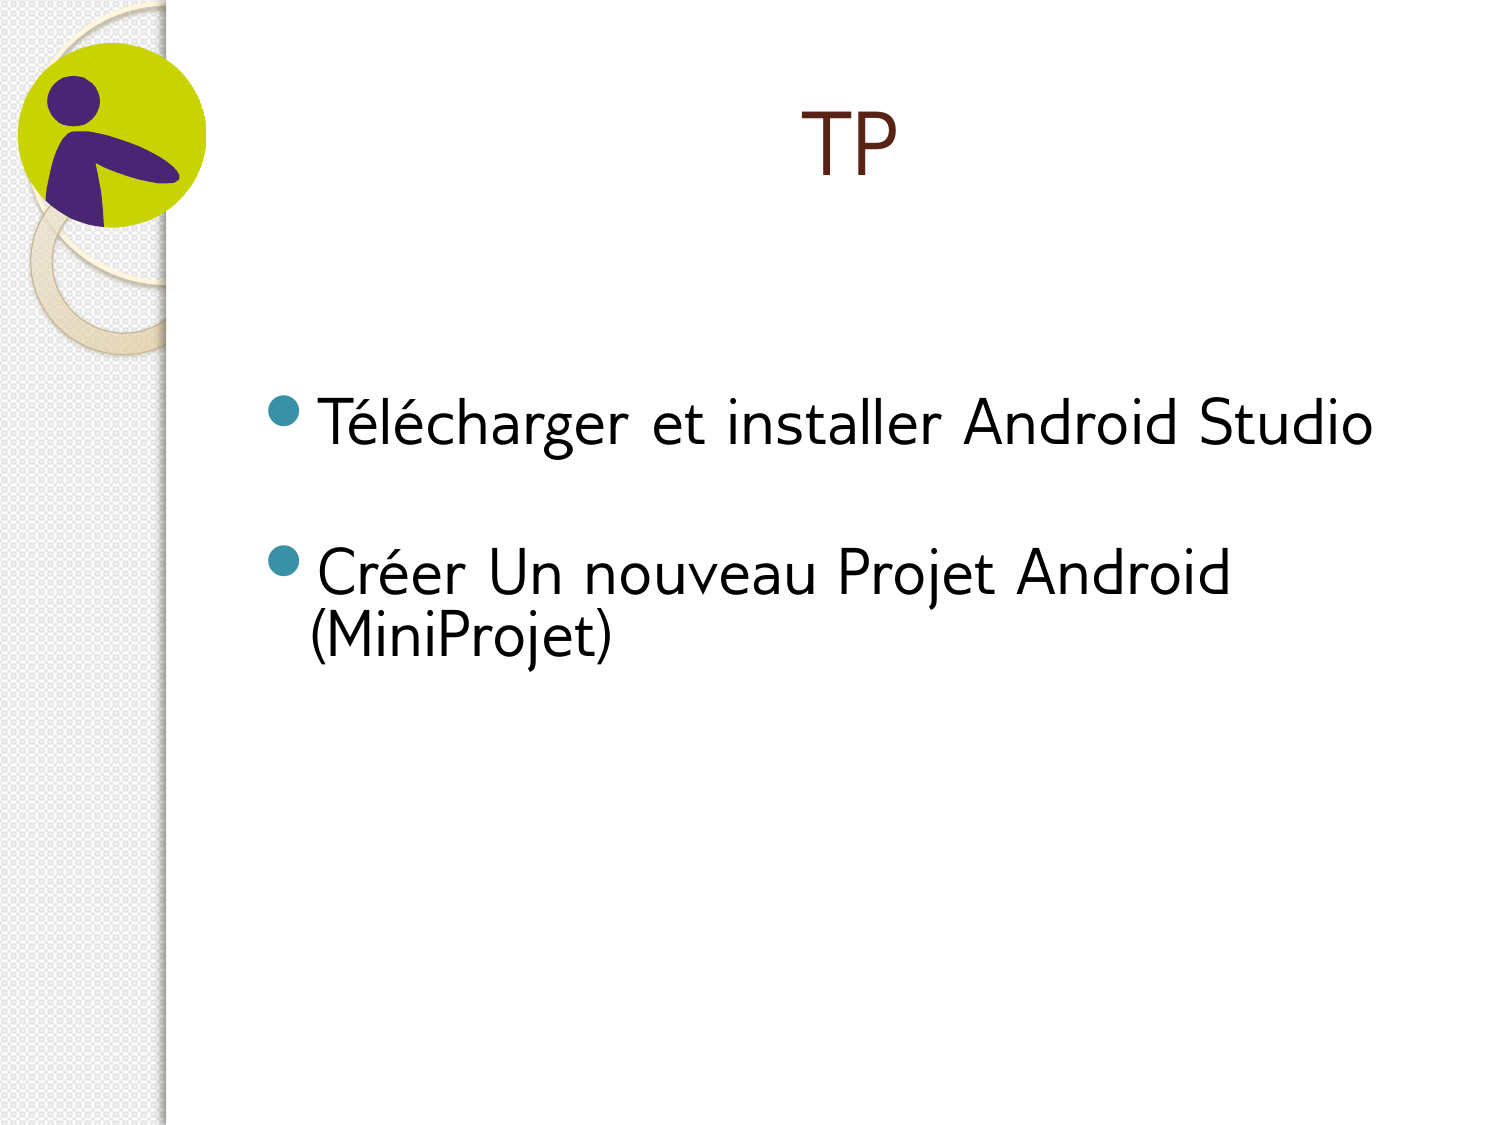

# TP

Télécharger et installer Android Studio

Créer Un nouveau Projet Android (MiniProjet)